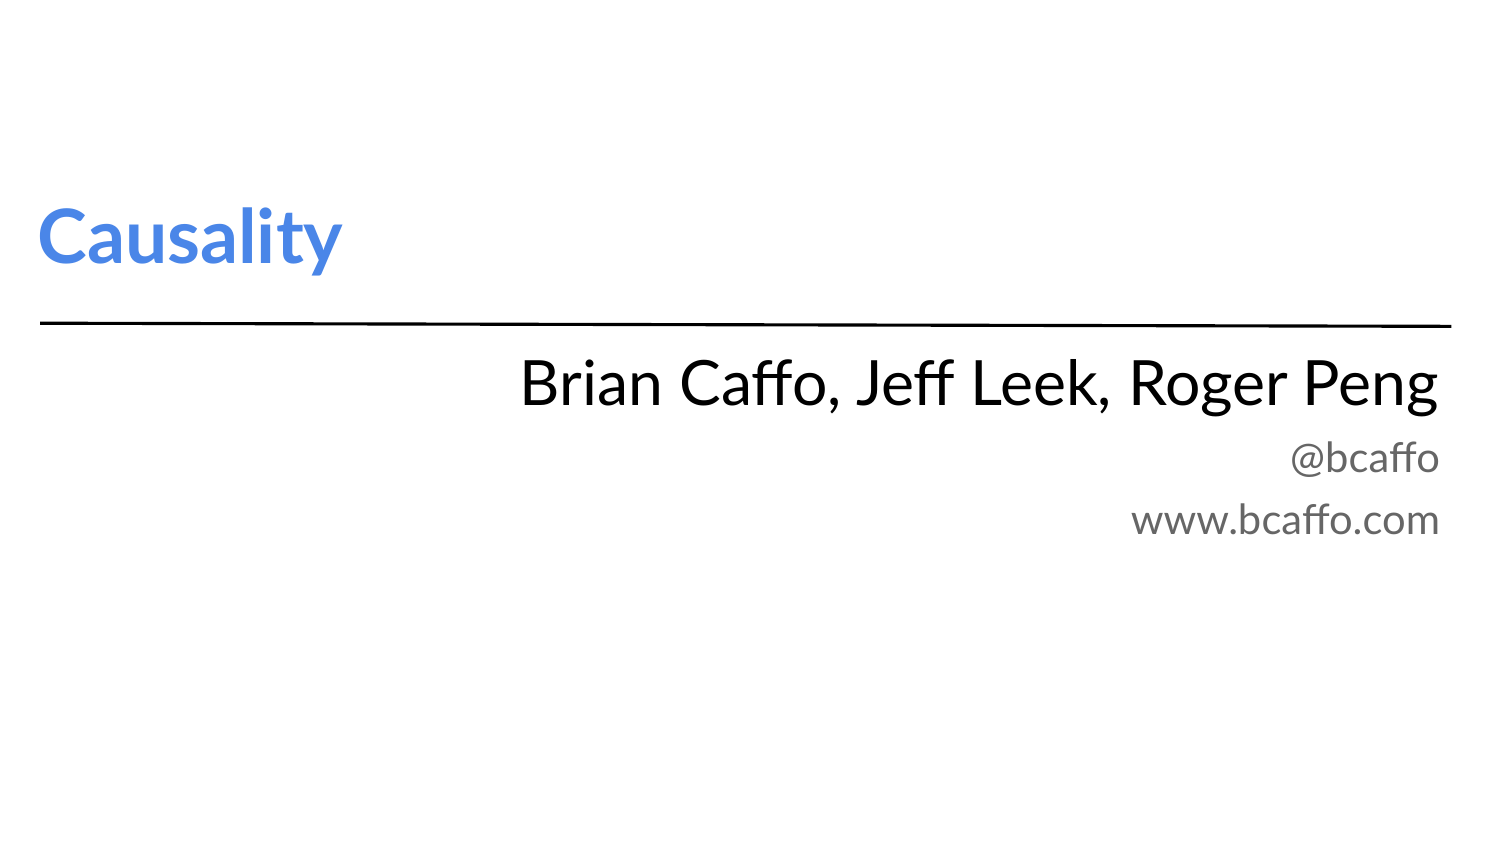

# Causality
Brian Caffo, Jeff Leek, Roger Peng
@bcaffo
www.bcaffo.com